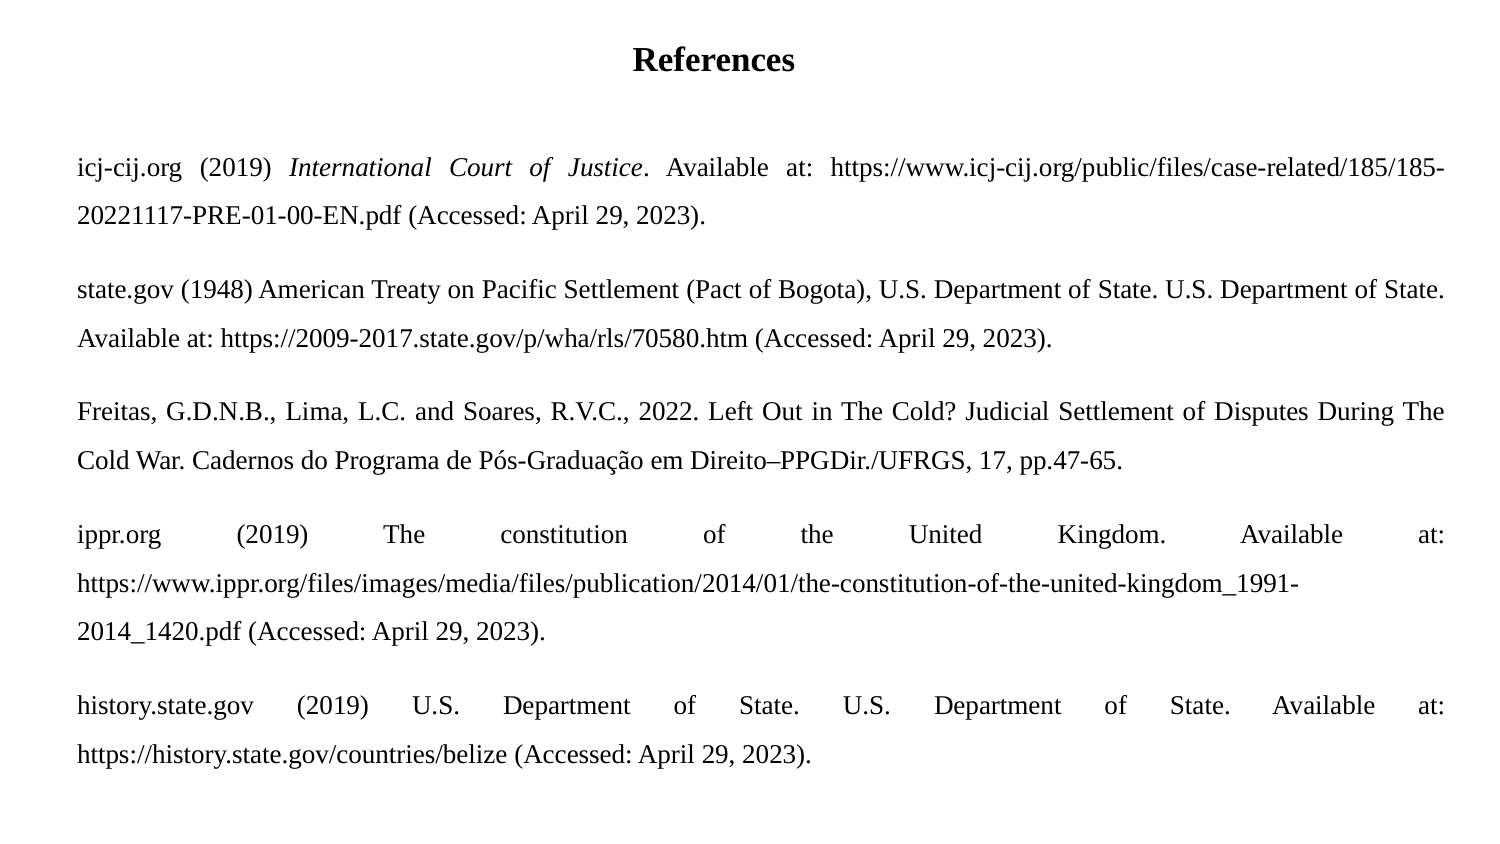

# References

icj-cij.org (2019) International Court of Justice. Available at: https://www.icj-cij.org/public/files/case-related/185/185-20221117-PRE-01-00-EN.pdf (Accessed: April 29, 2023).
state.gov (1948) American Treaty on Pacific Settlement (Pact of Bogota), U.S. Department of State. U.S. Department of State. Available at: https://2009-2017.state.gov/p/wha/rls/70580.htm (Accessed: April 29, 2023).
Freitas, G.D.N.B., Lima, L.C. and Soares, R.V.C., 2022. Left Out in The Cold? Judicial Settlement of Disputes During The Cold War. Cadernos do Programa de Pós-Graduação em Direito–PPGDir./UFRGS, 17, pp.47-65.
ippr.org (2019) The constitution of the United Kingdom. Available at: https://www.ippr.org/files/images/media/files/publication/2014/01/the-constitution-of-the-united-kingdom_1991-2014_1420.pdf (Accessed: April 29, 2023).
history.state.gov (2019) U.S. Department of State. U.S. Department of State. Available at: https://history.state.gov/countries/belize (Accessed: April 29, 2023).